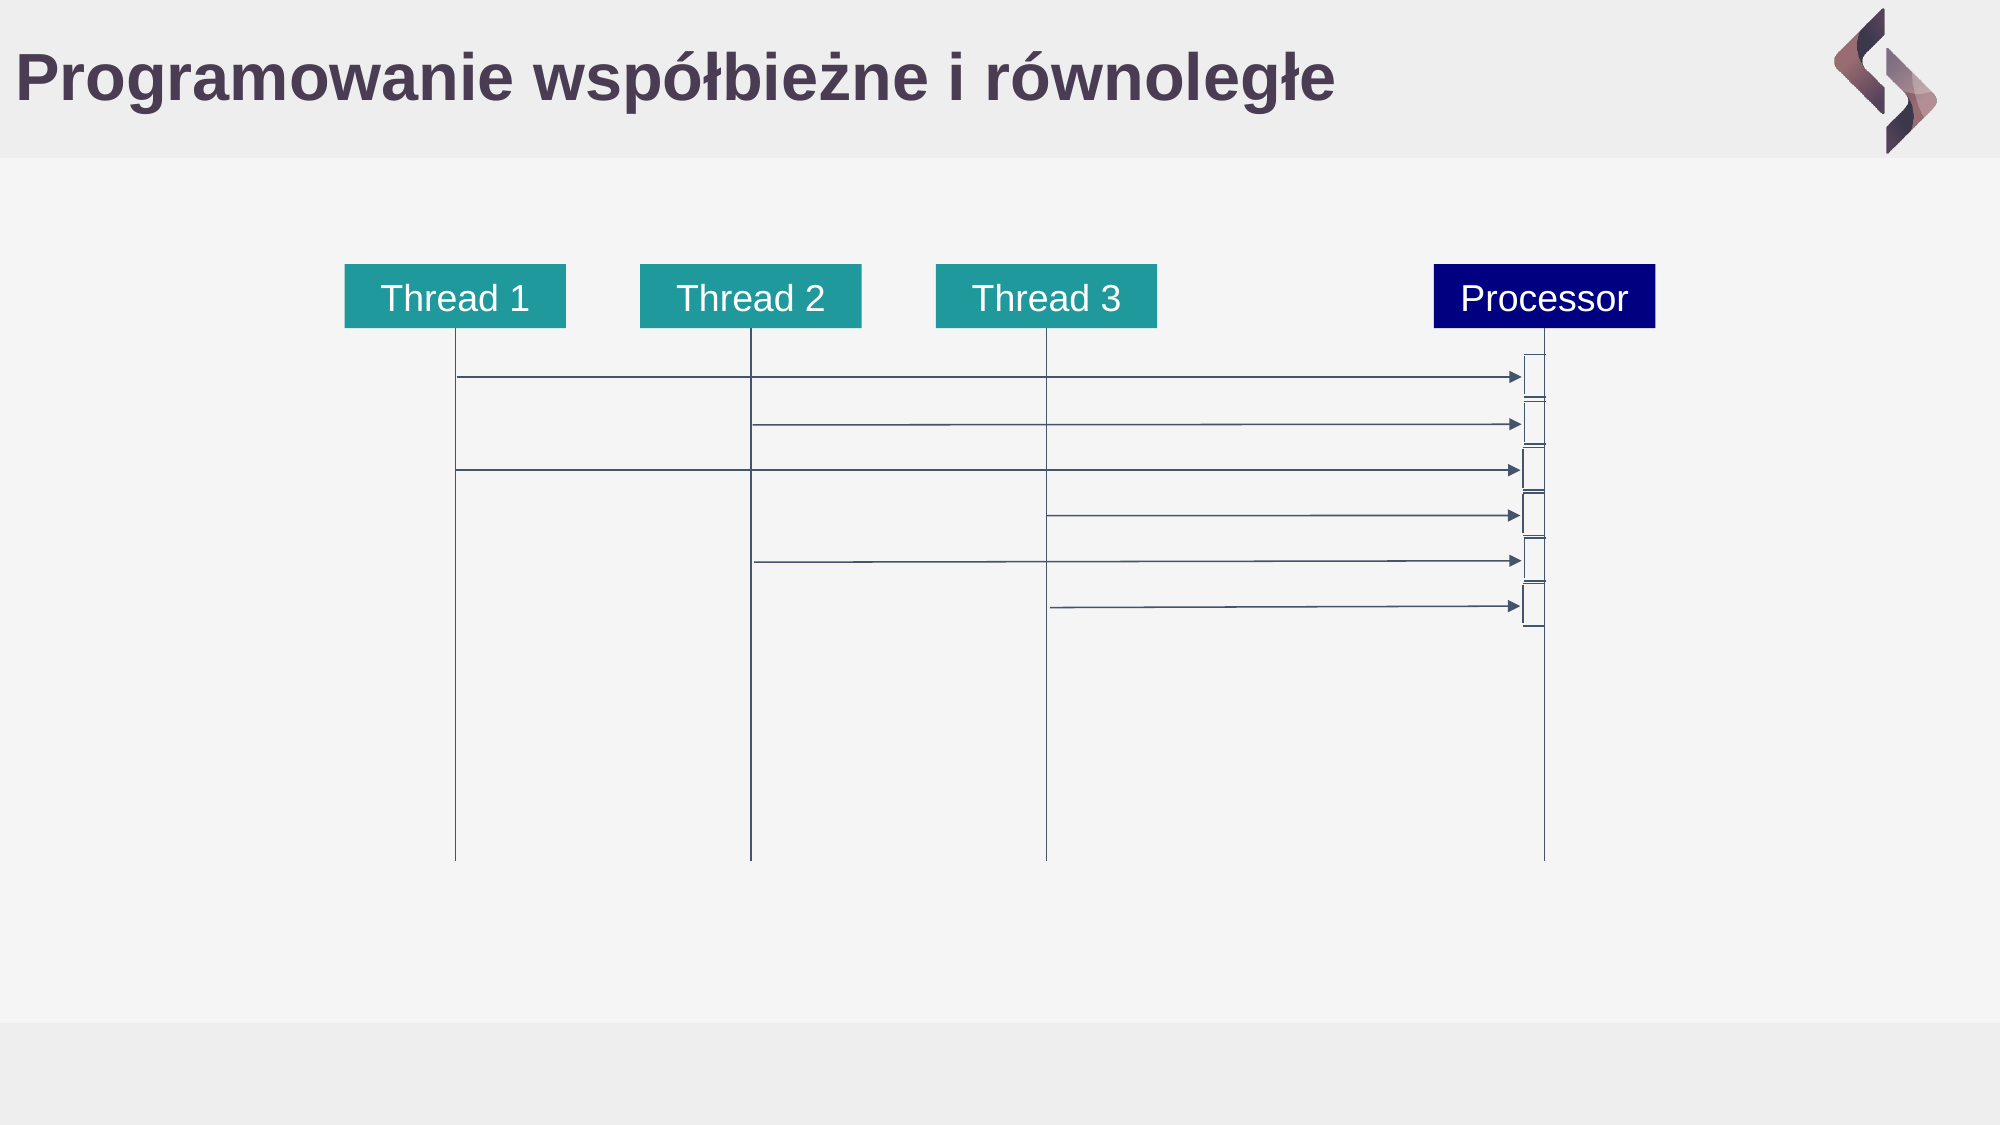

# Programowanie współbieżne i równoległe
Thread 1
Thread 2
Thread 3
Processor